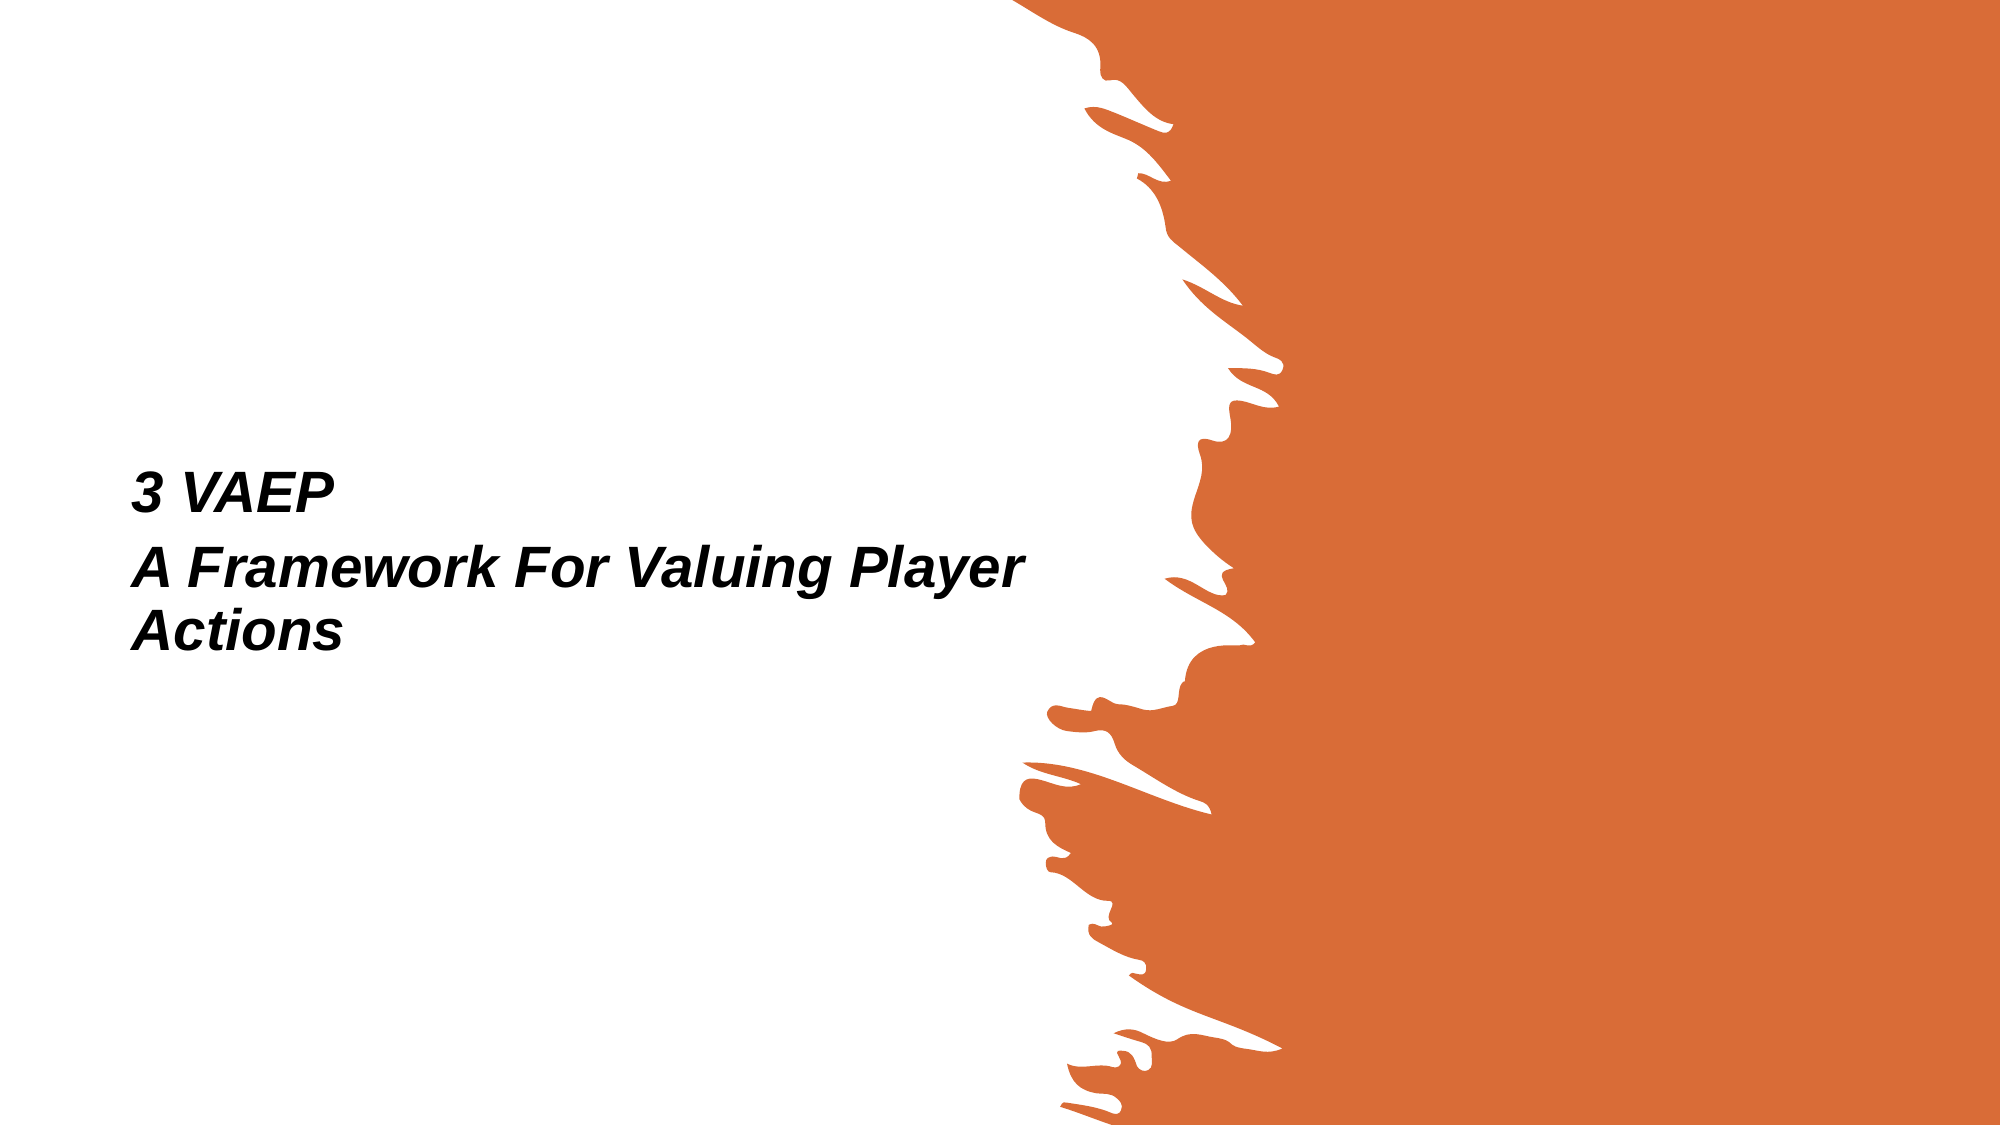

3 VAEP
A Framework For Valuing Player Actions
14